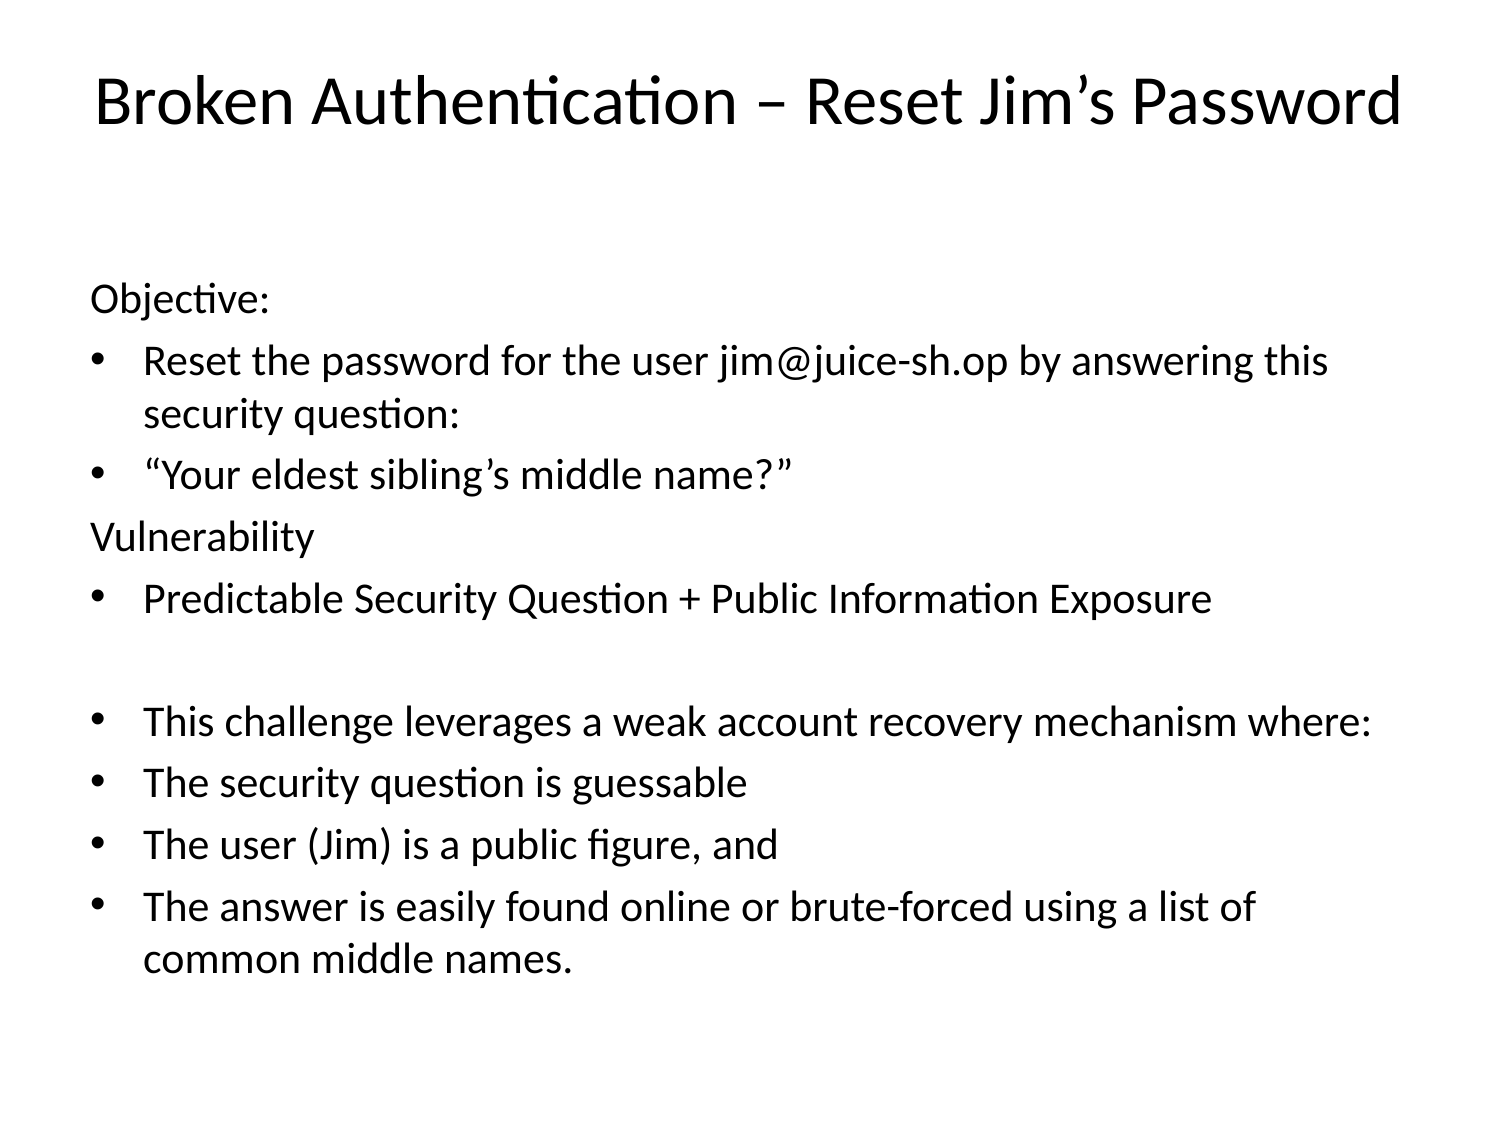

# Broken Authentication – Reset Jim’s Password
Objective:
Reset the password for the user jim@juice-sh.op by answering this security question:
“Your eldest sibling’s middle name?”
Vulnerability
Predictable Security Question + Public Information Exposure

This challenge leverages a weak account recovery mechanism where:
The security question is guessable
The user (Jim) is a public figure, and
The answer is easily found online or brute-forced using a list of common middle names.